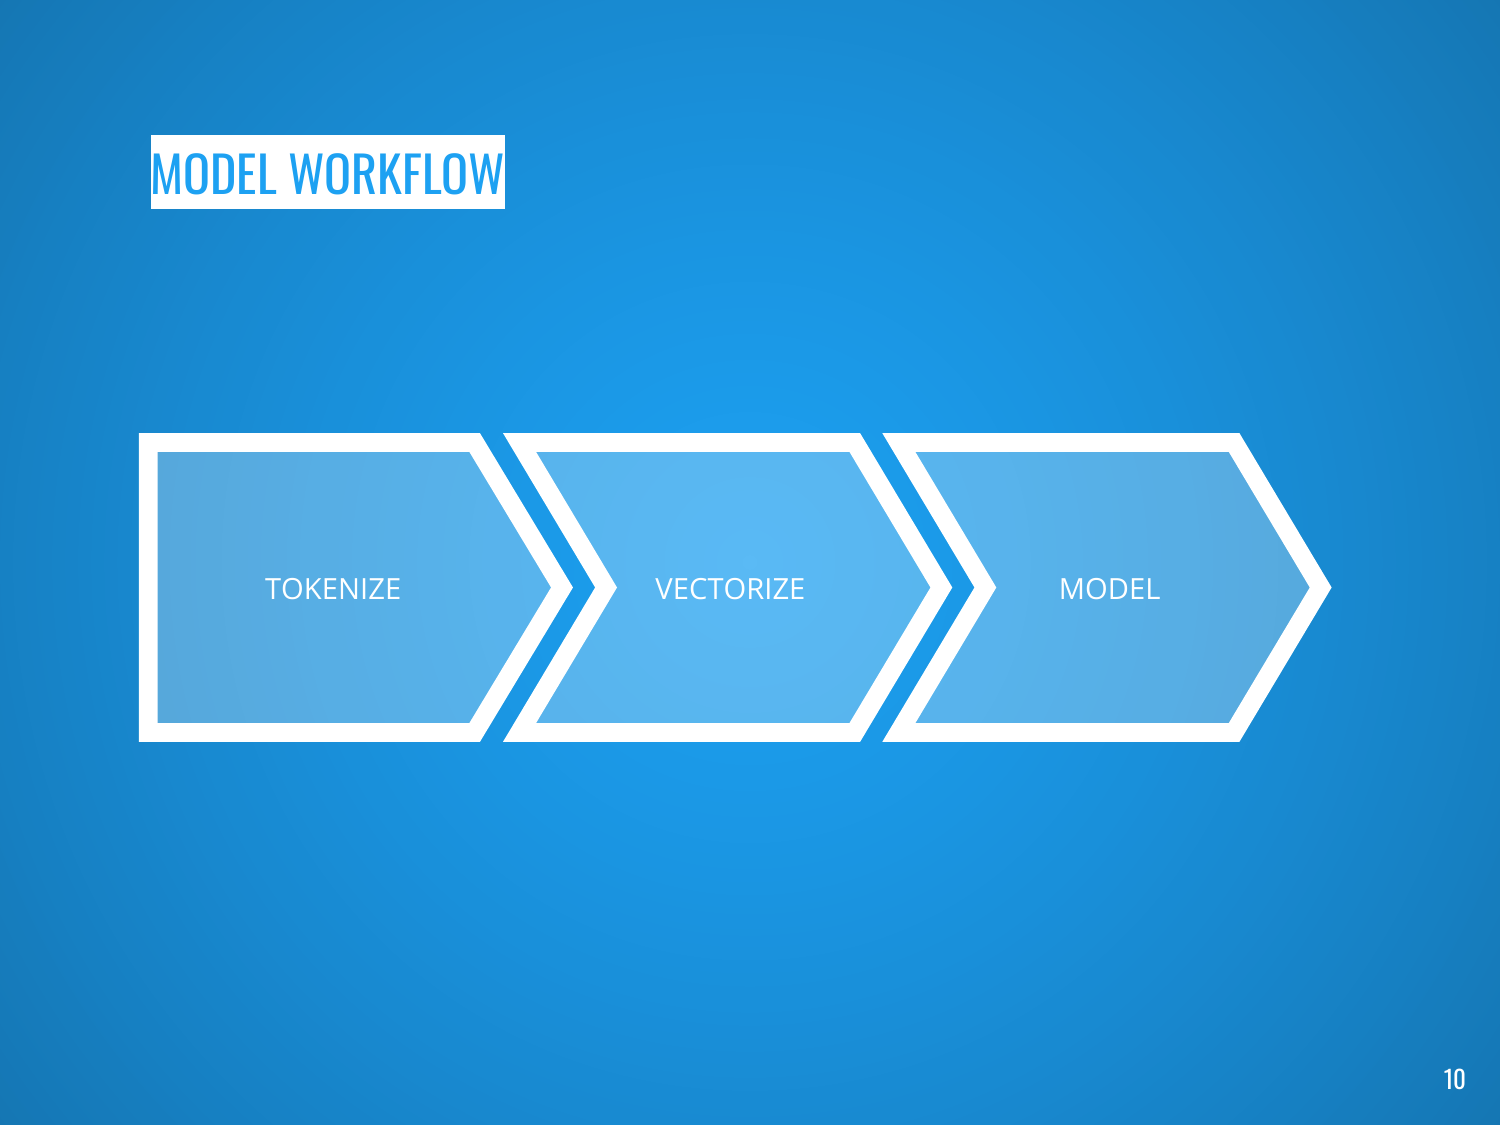

# MODEL WORKFLOW
TOKENIZE
VECTORIZE
MODEL
10